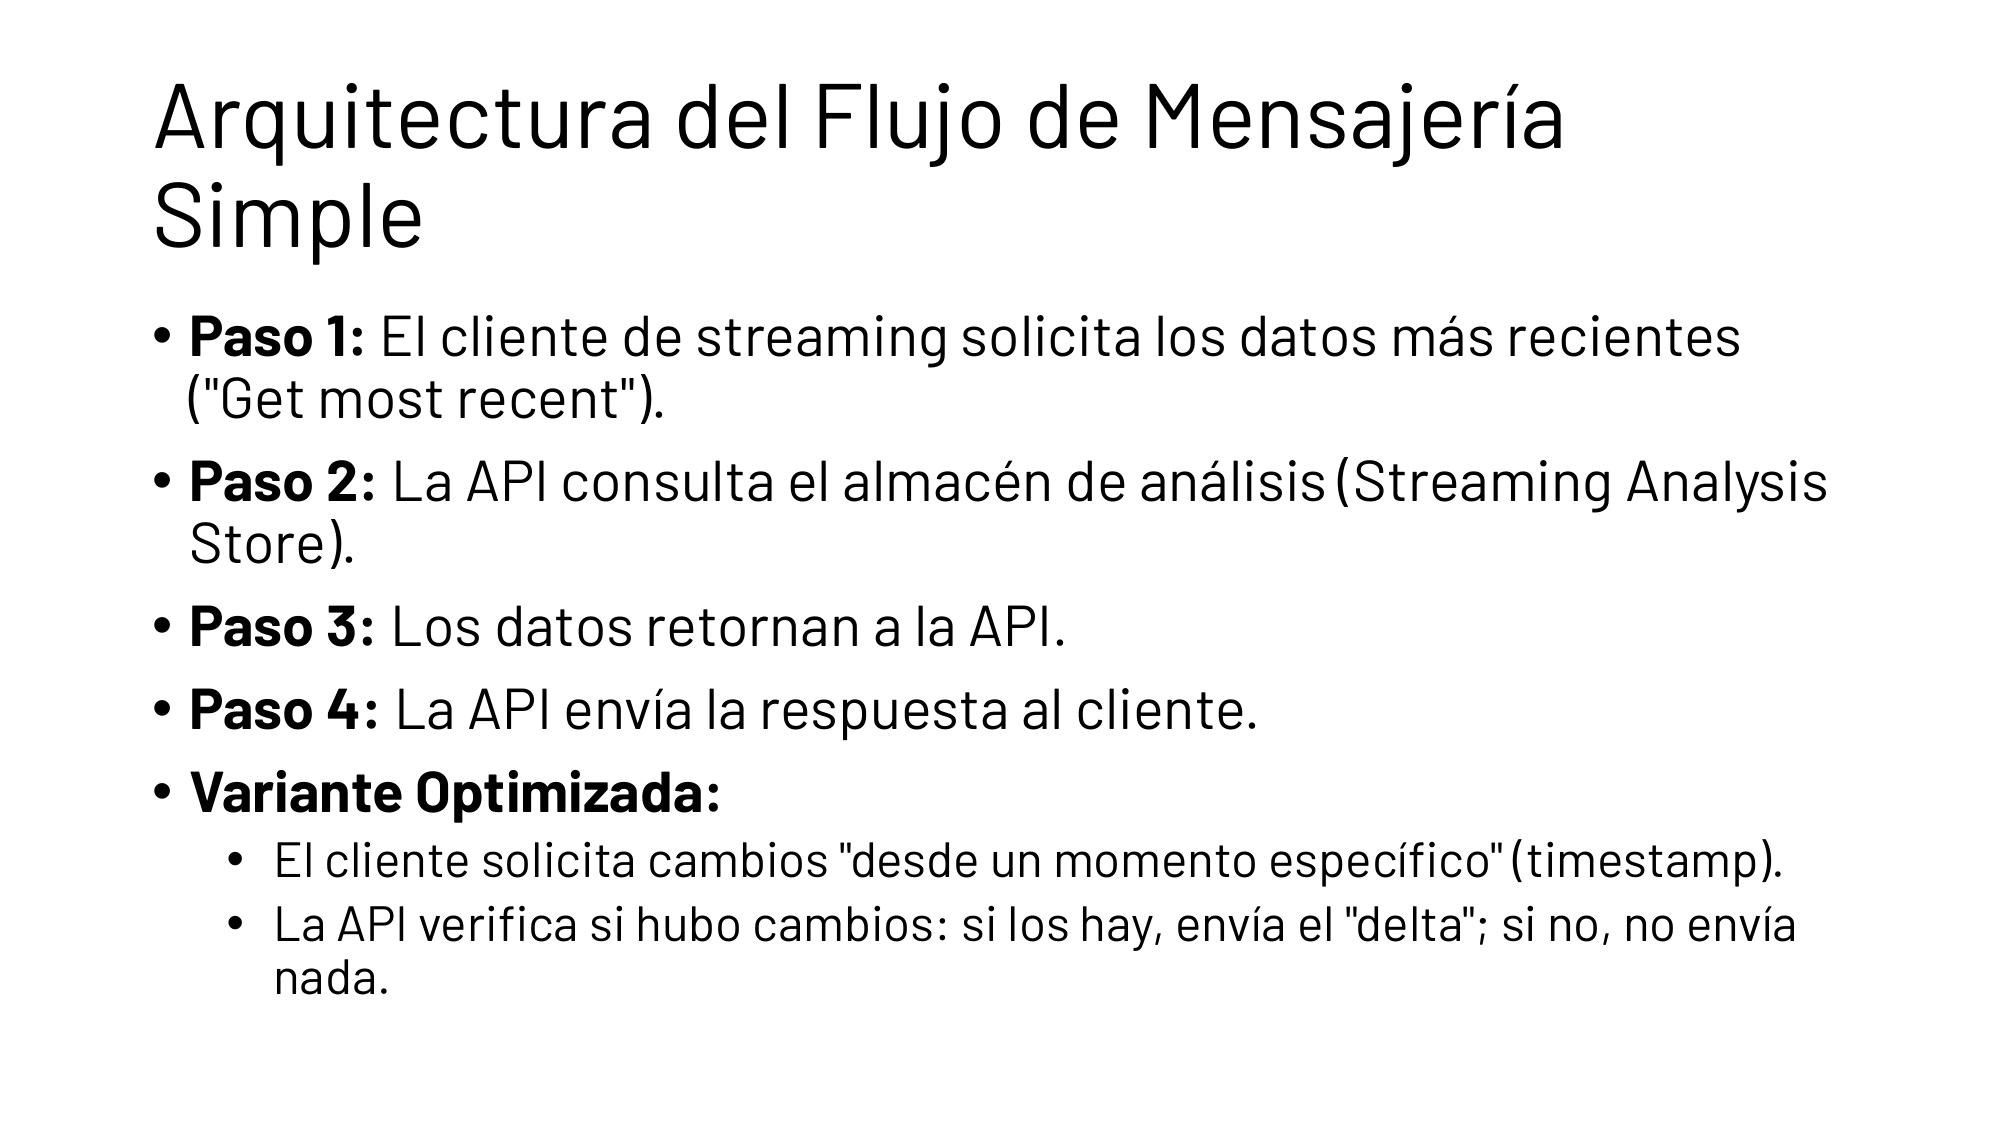

# Arquitectura del Flujo de Mensajería Simple
Paso 1: El cliente de streaming solicita los datos más recientes ("Get most recent").
Paso 2: La API consulta el almacén de análisis (Streaming Analysis Store).
Paso 3: Los datos retornan a la API.
Paso 4: La API envía la respuesta al cliente.
Variante Optimizada:
El cliente solicita cambios "desde un momento específico" (timestamp).
La API verifica si hubo cambios: si los hay, envía el "delta"; si no, no envía nada.